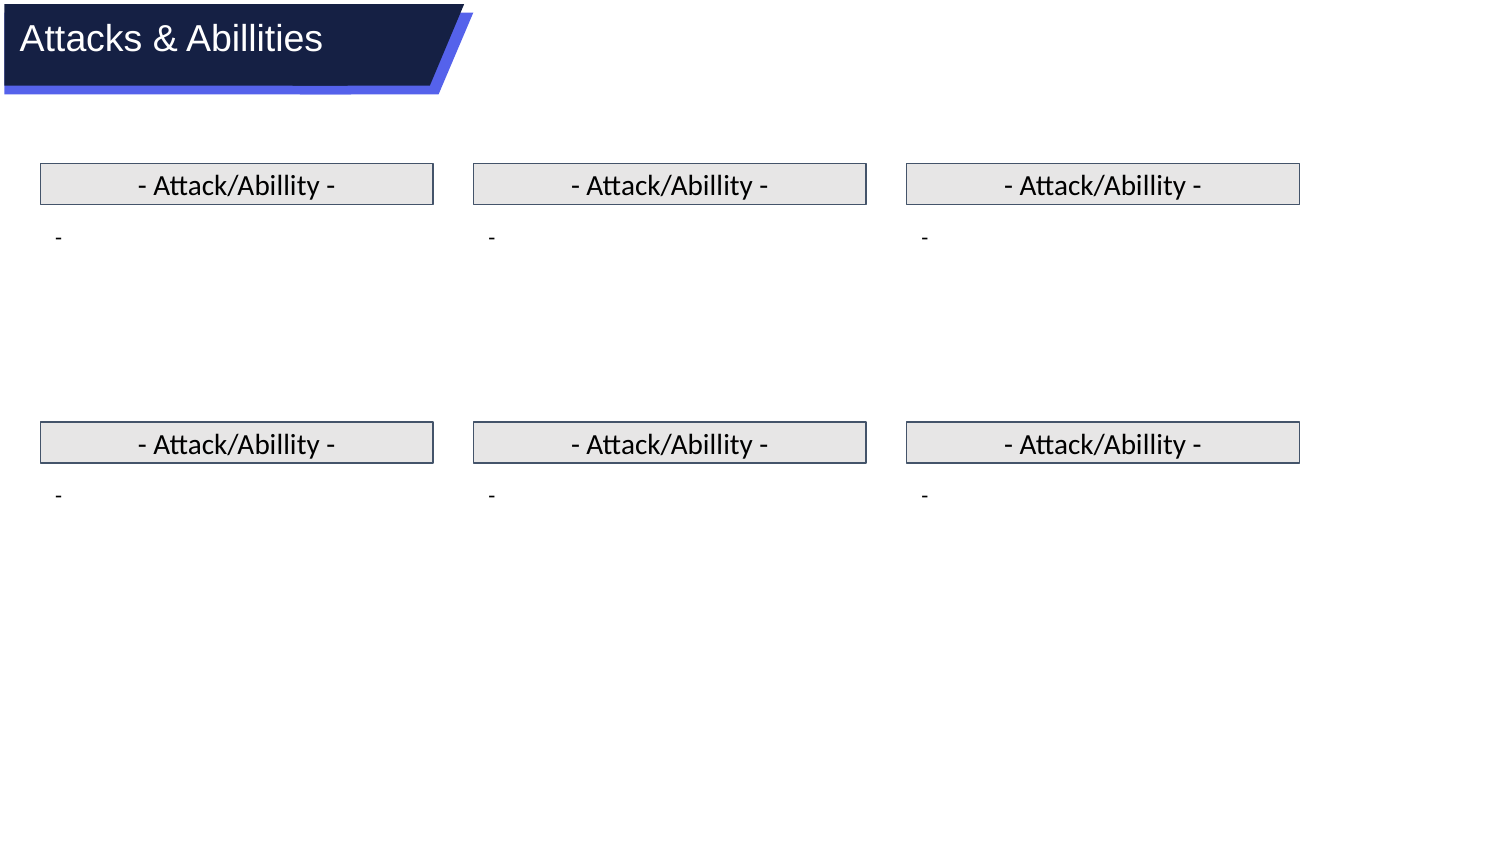

Attacks & Abillities

- Attack/Abillity -
- Attack/Abillity -
- Attack/Abillity -
-
-
-
- Attack/Abillity -
- Attack/Abillity -
- Attack/Abillity -
-
-
-